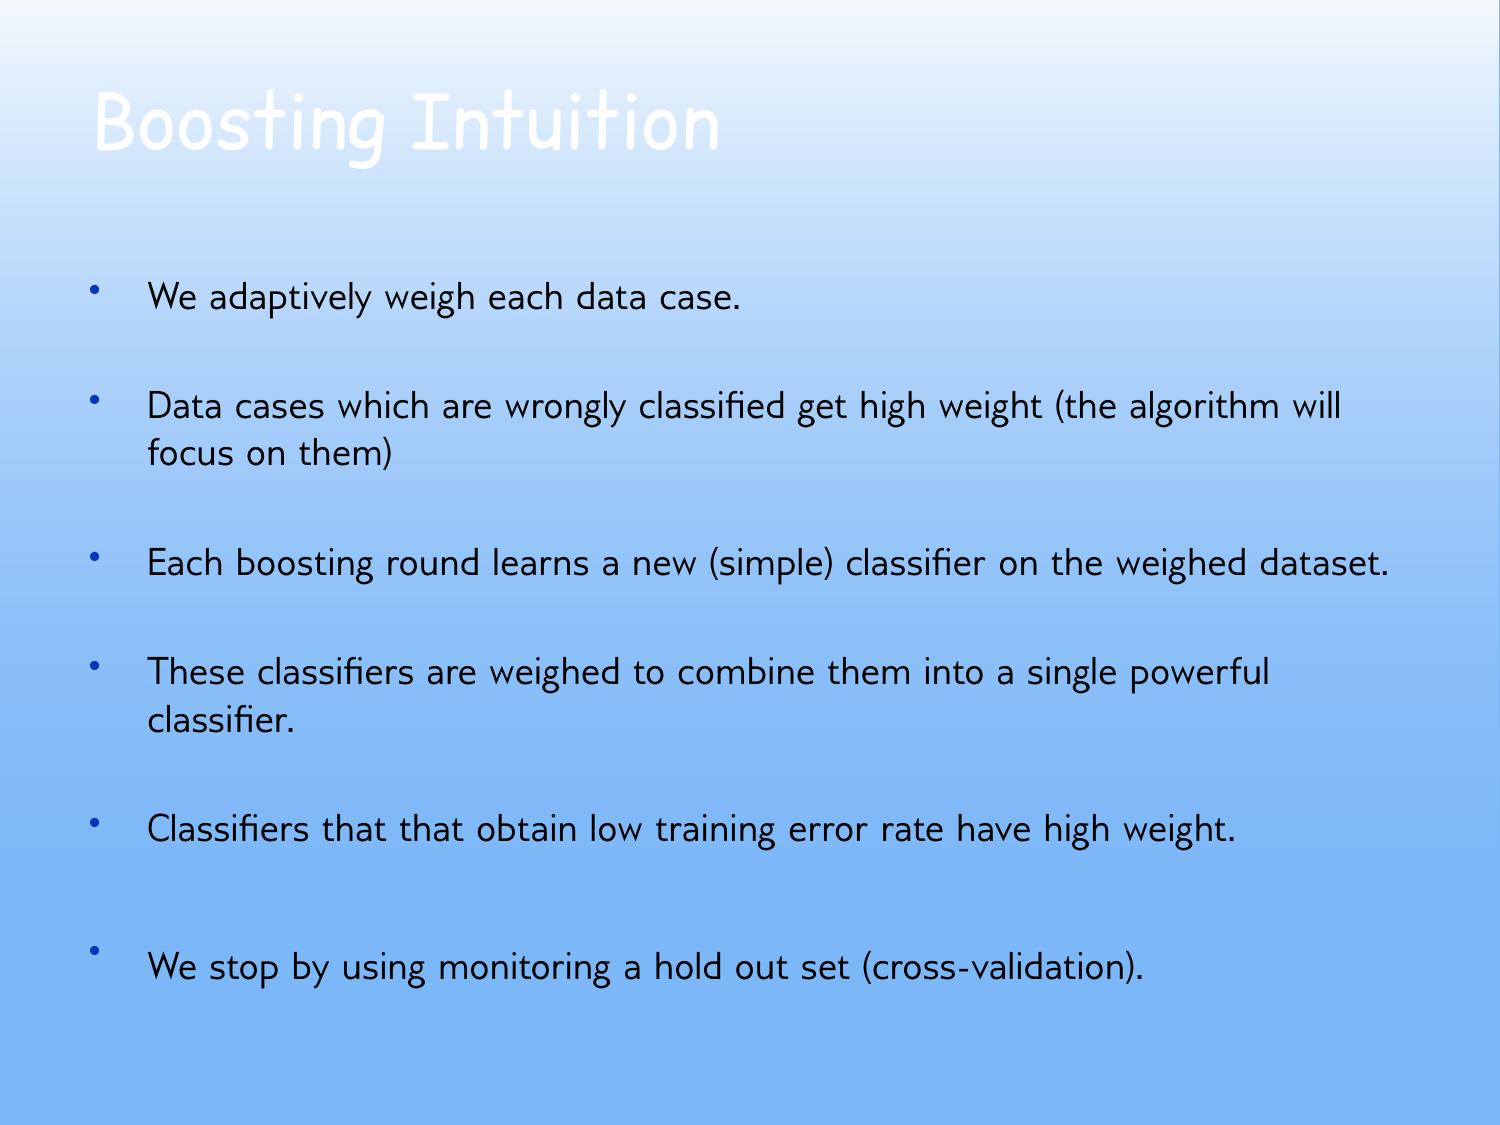

# Boosting Intuition
We adaptively weigh each data case.

Data cases which are wrongly classified get high weight (the algorithm will focus on them)

Each boosting round learns a new (simple) classifier on the weighed dataset.

These classifiers are weighed to combine them into a single powerful classifier.

Classifiers that that obtain low training error rate have high weight.

We stop by using monitoring a hold out set (cross-validation).